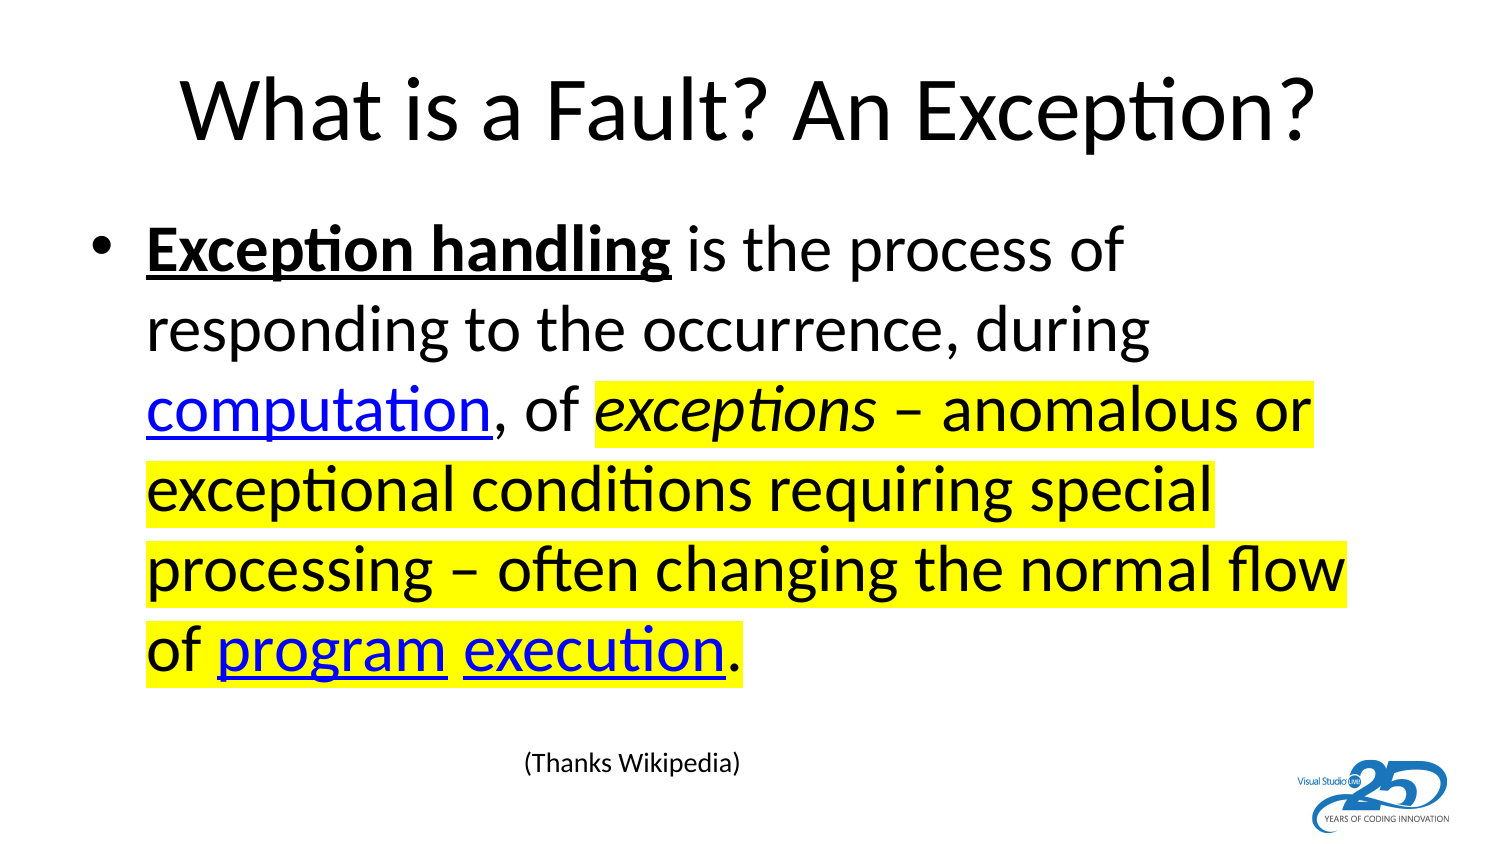

# What is a Fault? An Exception?
Exception handling is the process of responding to the occurrence, during computation, of exceptions – anomalous or exceptional conditions requiring special processing – often changing the normal flow of program execution.
(Thanks Wikipedia)